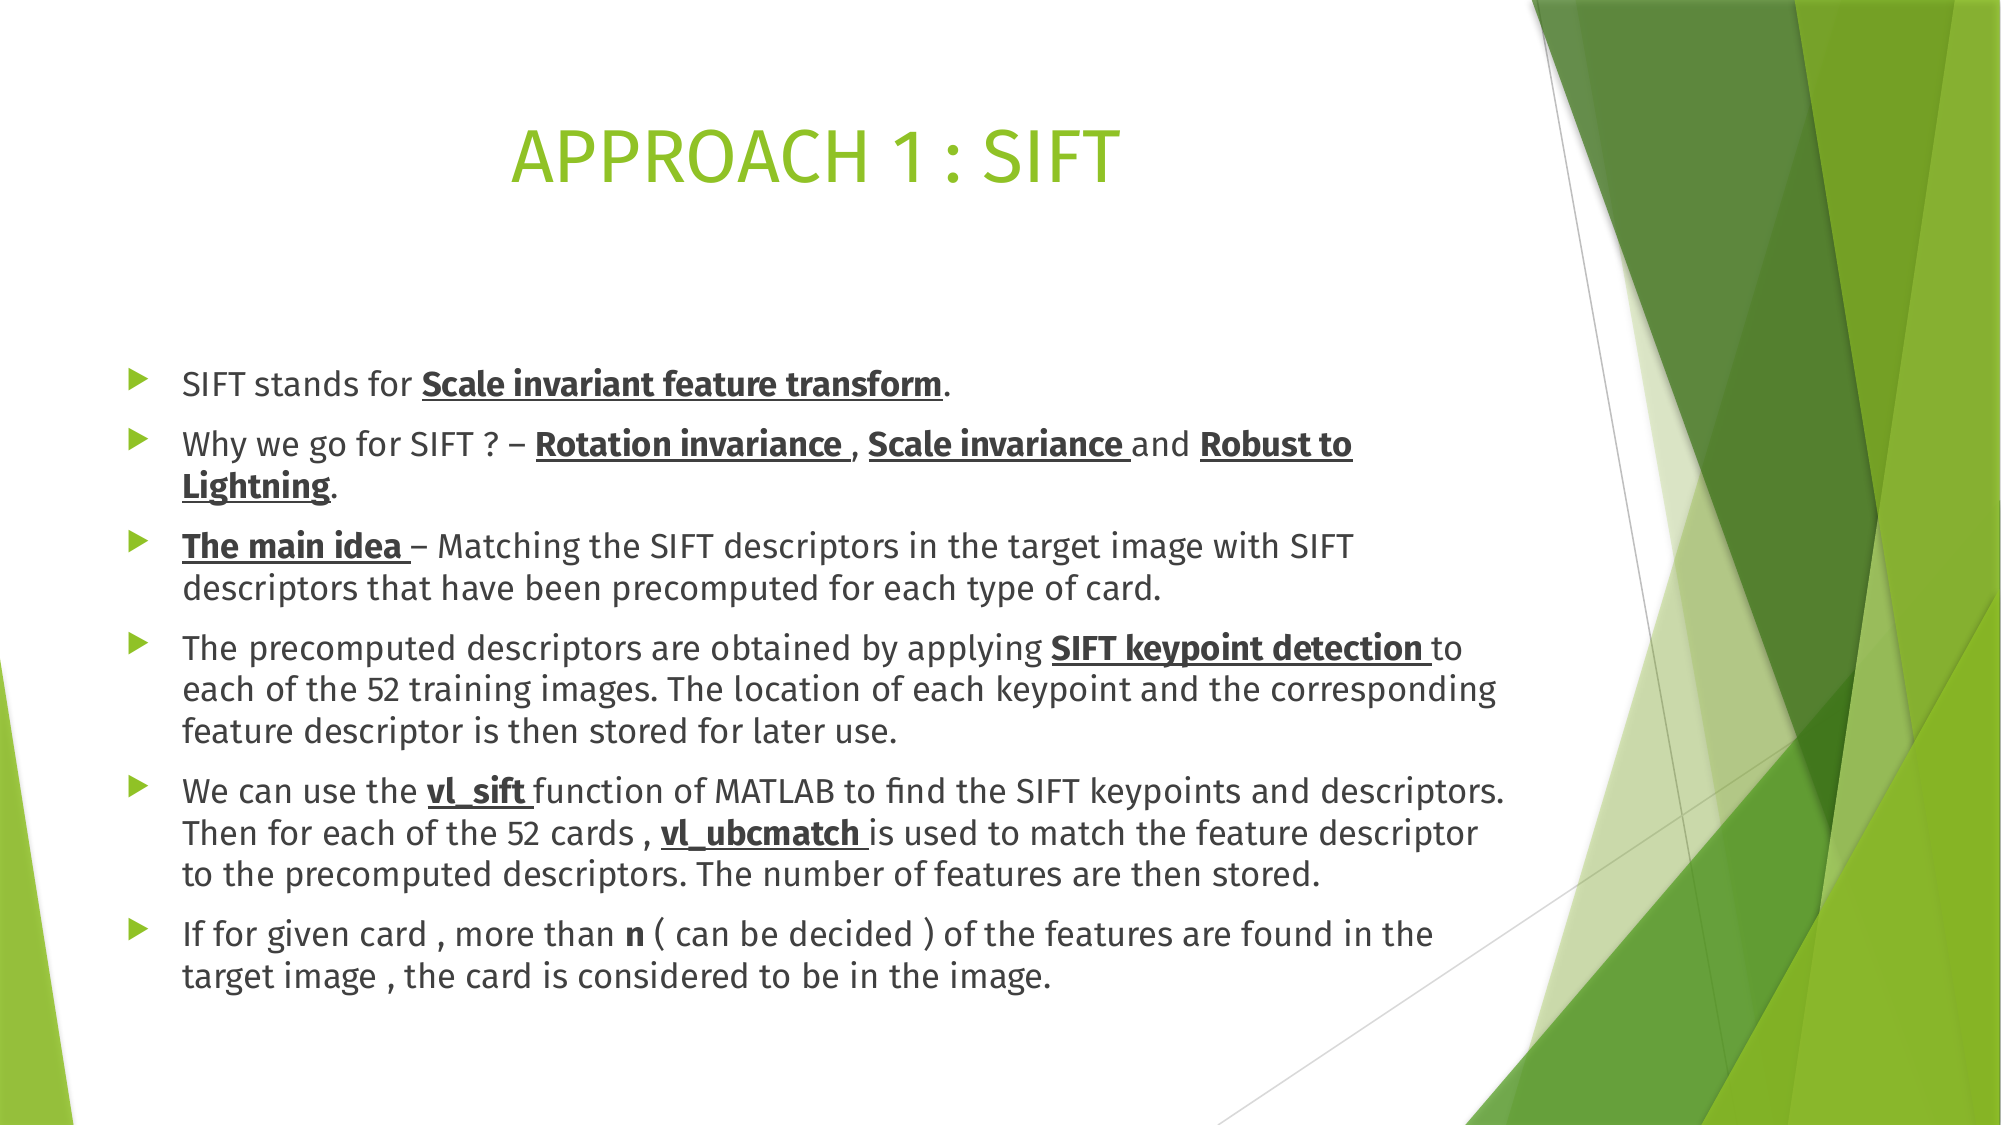

# APPROACH 1 : SIFT
SIFT stands for Scale invariant feature transform.
Why we go for SIFT ? – Rotation invariance , Scale invariance and Robust to Lightning.
The main idea – Matching the SIFT descriptors in the target image with SIFT descriptors that have been precomputed for each type of card.
The precomputed descriptors are obtained by applying SIFT keypoint detection to each of the 52 training images. The location of each keypoint and the corresponding feature descriptor is then stored for later use.
We can use the vl_sift function of MATLAB to find the SIFT keypoints and descriptors. Then for each of the 52 cards , vl_ubcmatch is used to match the feature descriptor to the precomputed descriptors. The number of features are then stored.
If for given card , more than n ( can be decided ) of the features are found in the target image , the card is considered to be in the image.